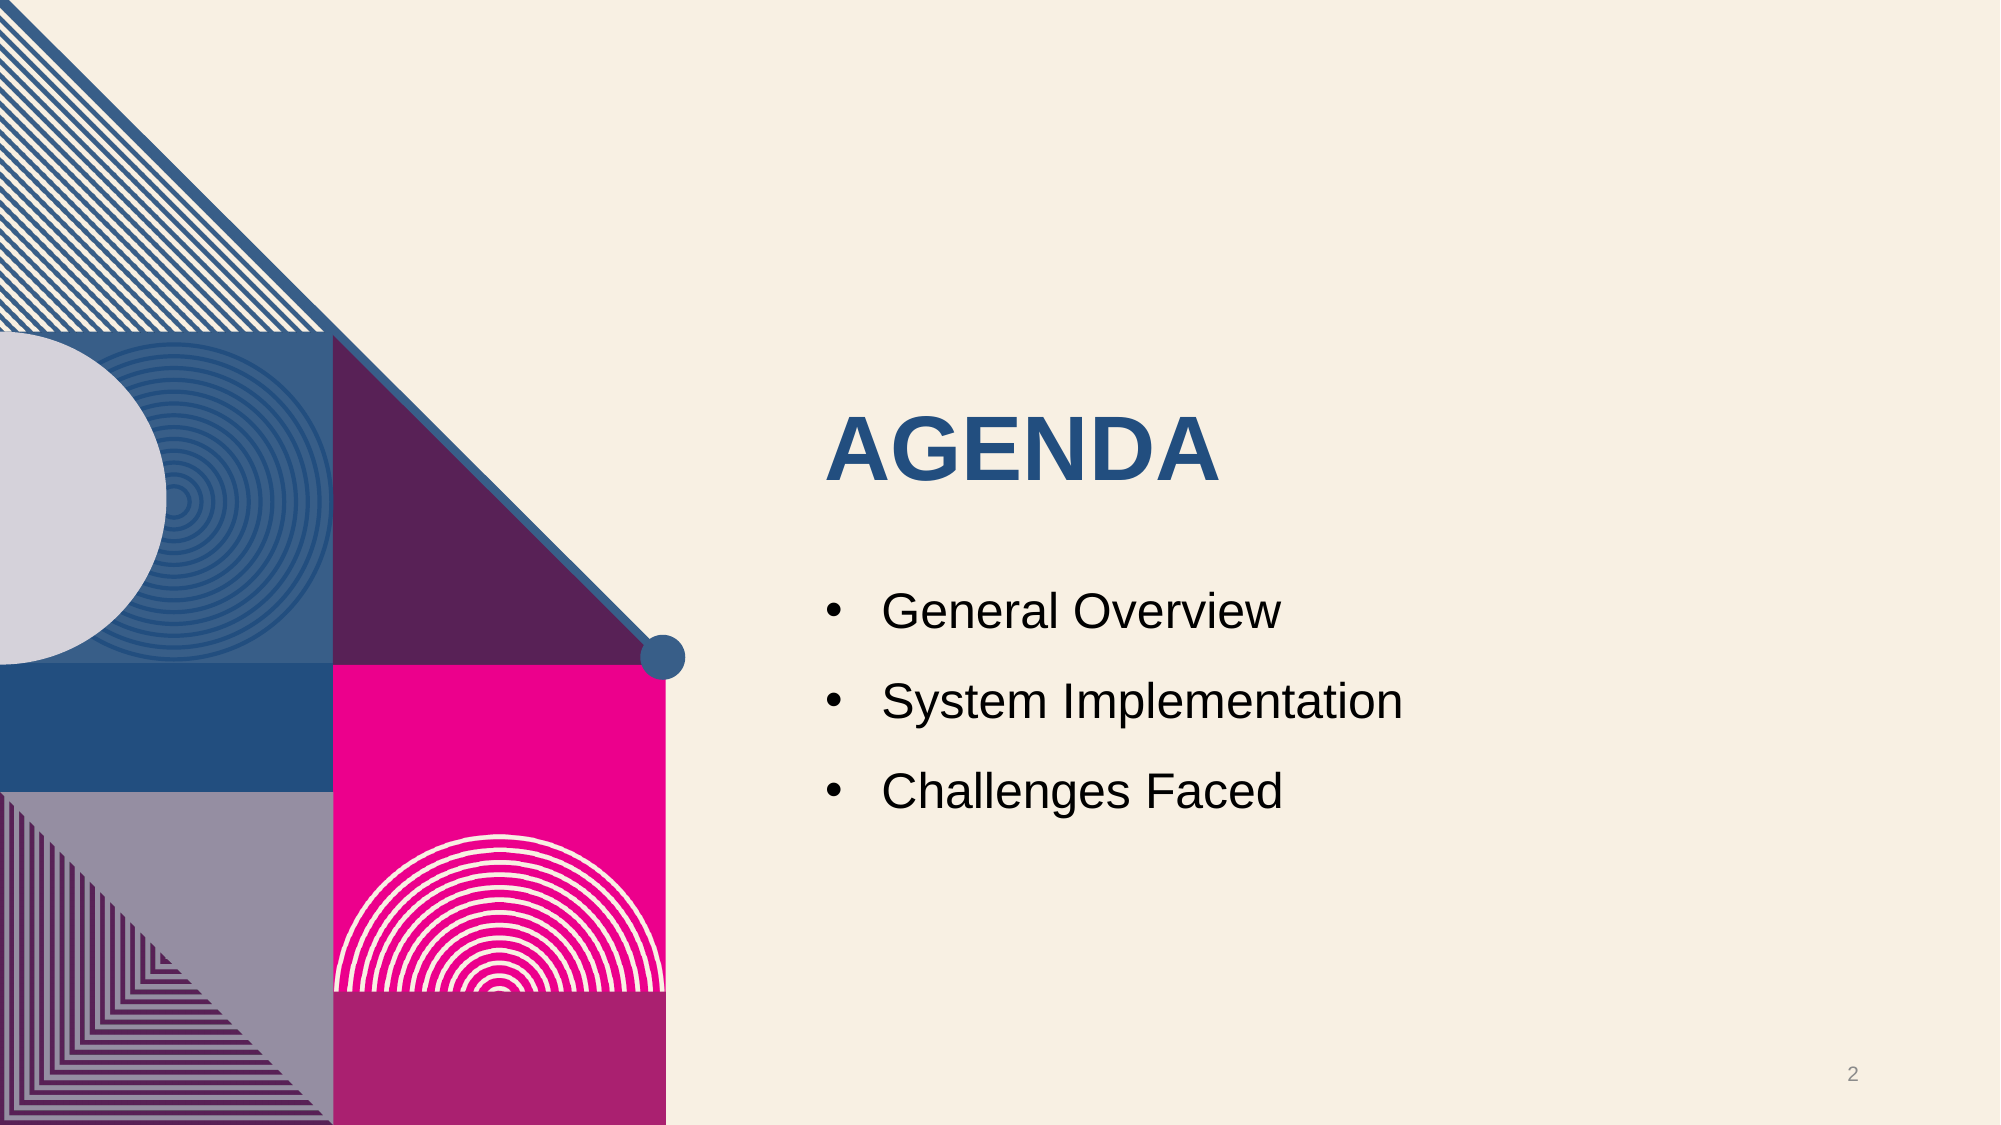

# Agenda
General Overview
System Implementation
Challenges Faced
2